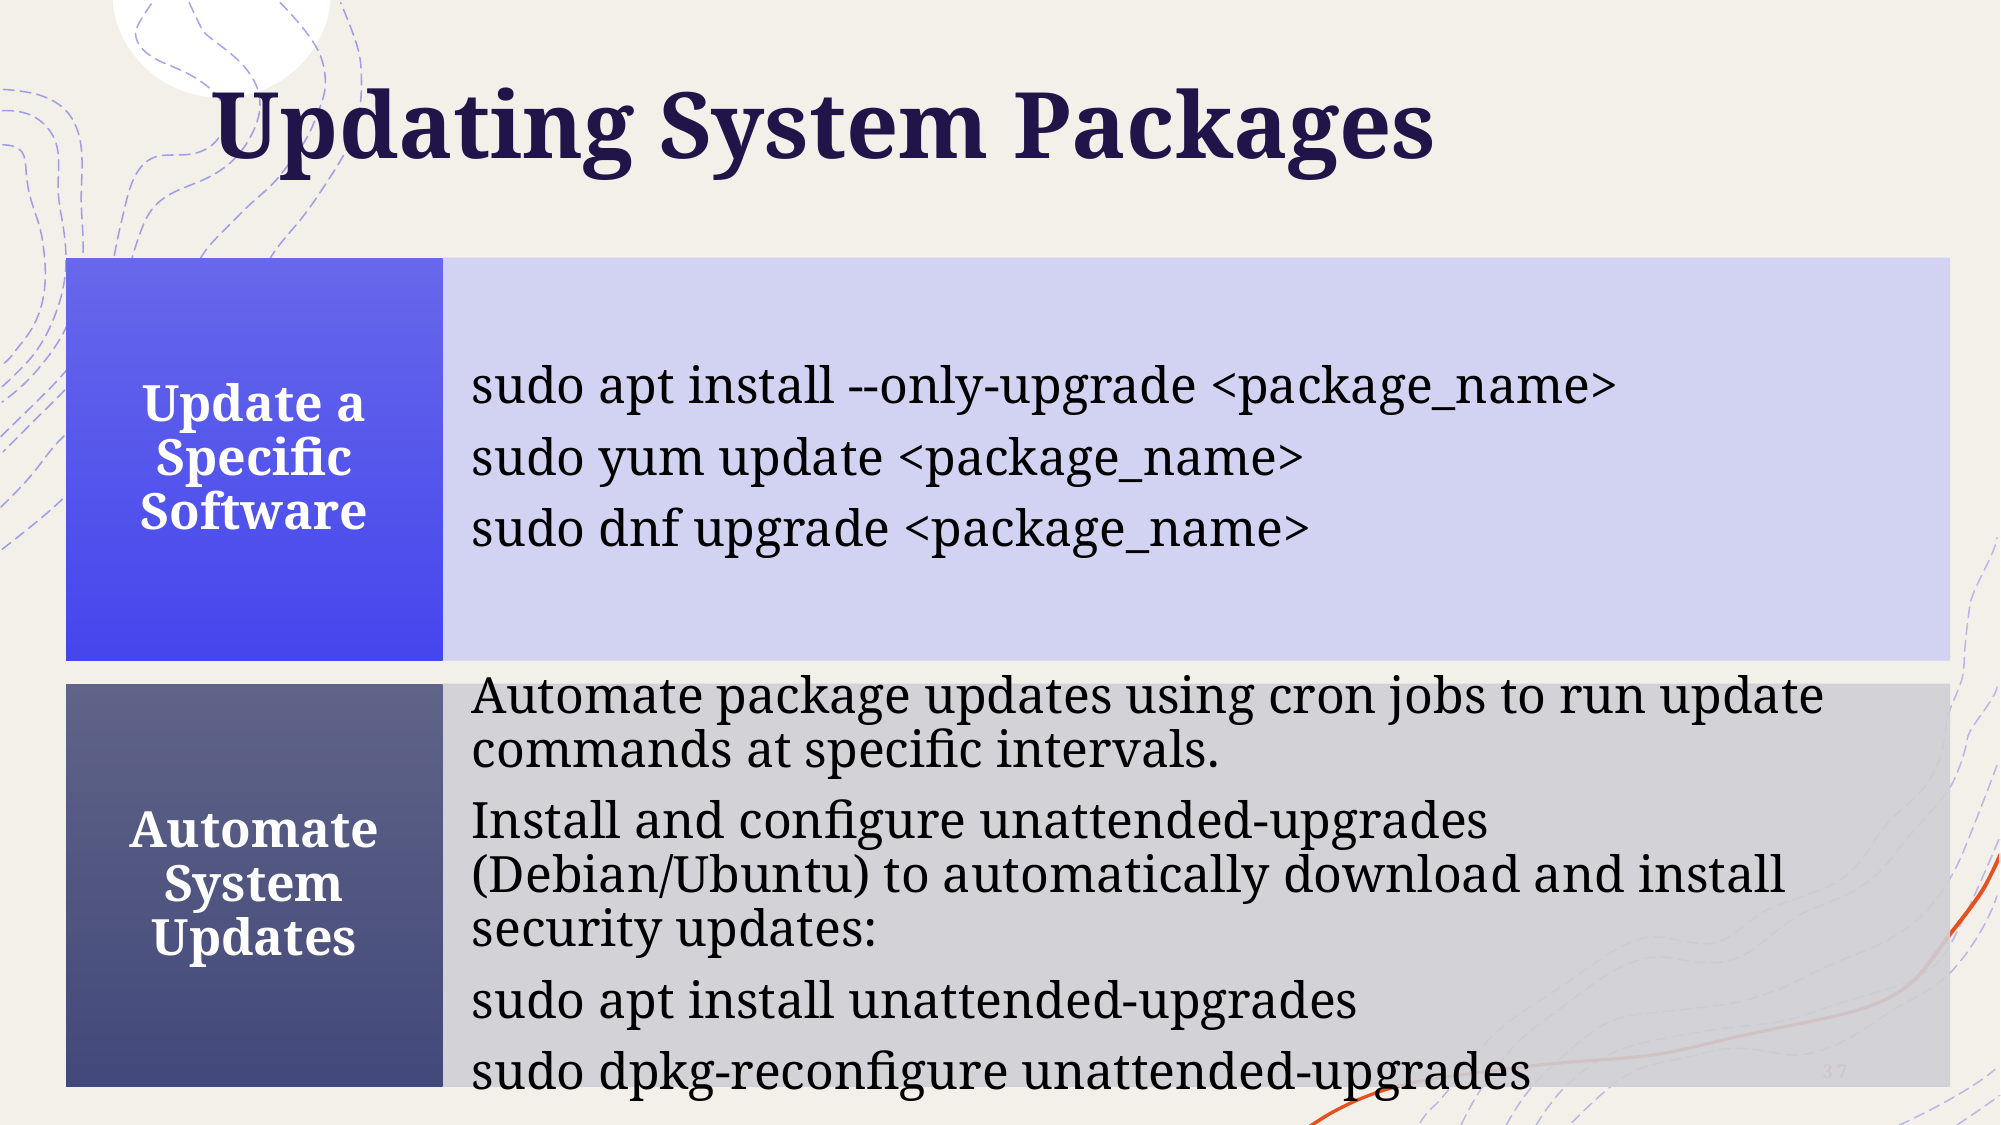

# Updating System Packages
sudo apt install --only-upgrade <package_name>
sudo yum update <package_name>
sudo dnf upgrade <package_name>
Update a Specific Software
Automate package updates using cron jobs to run update commands at specific intervals.
Install and configure unattended-upgrades (Debian/Ubuntu) to automatically download and install security updates:
sudo apt install unattended-upgrades
sudo dpkg-reconfigure unattended-upgrades
Automate System Updates

37